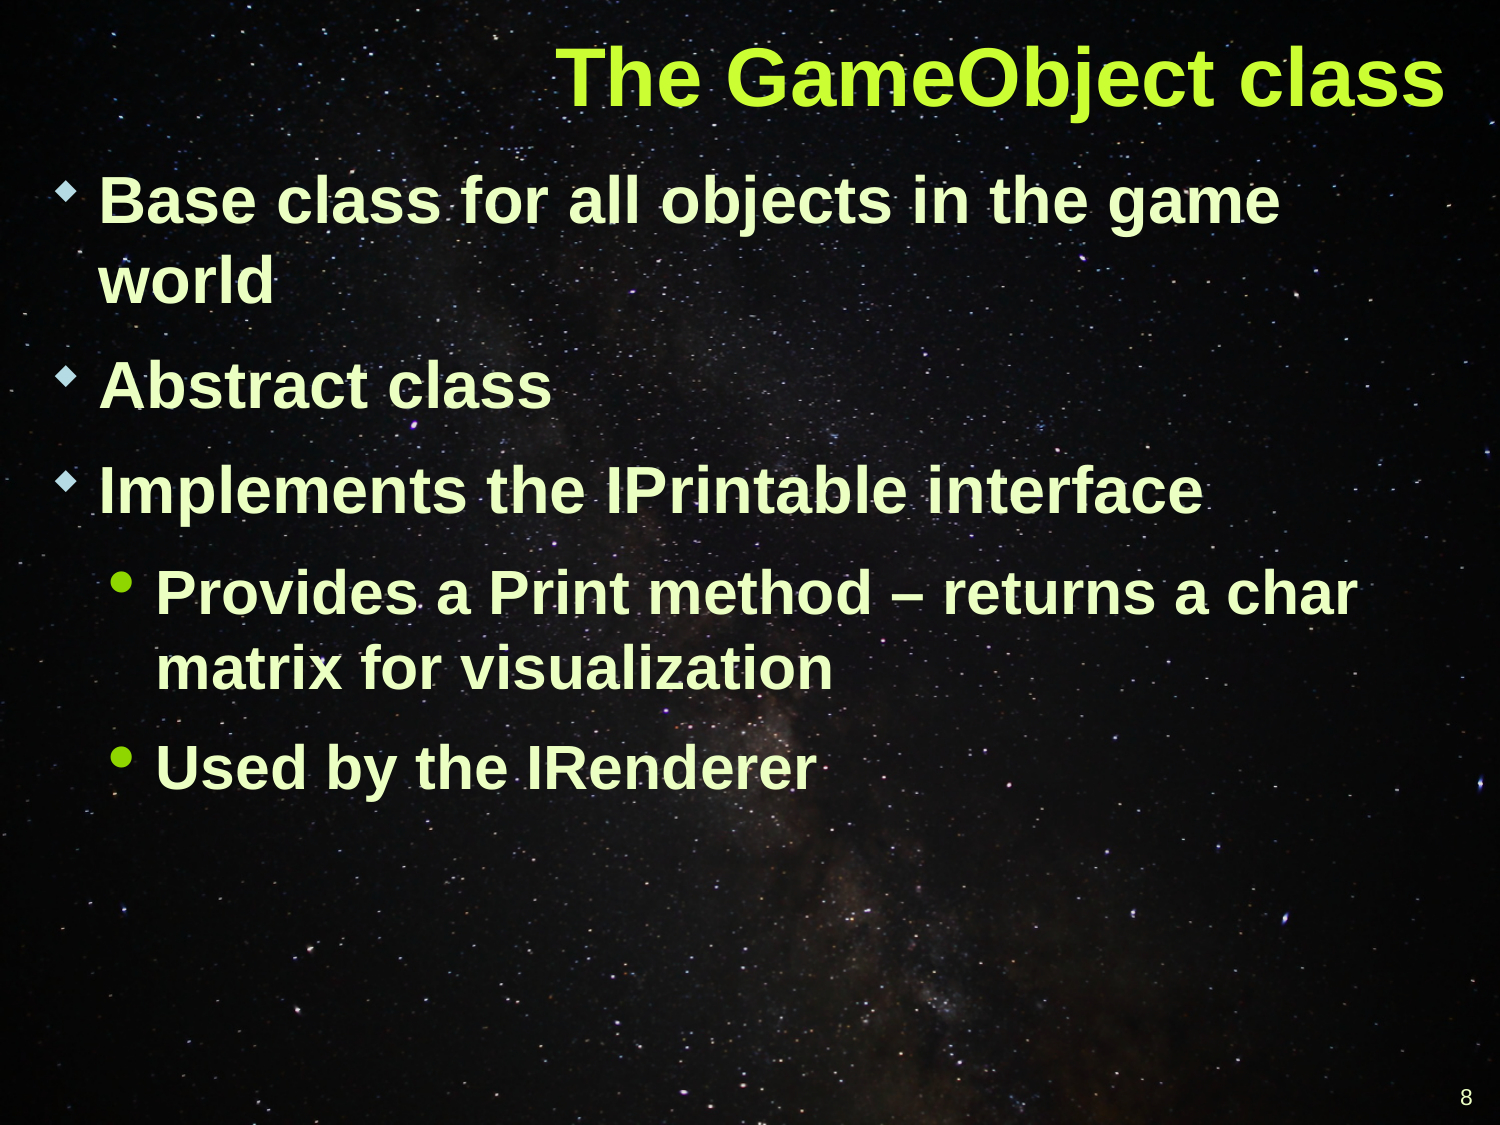

# The GameObject class
Base class for all objects in the game world
Abstract class
Implements the IPrintable interface
Provides a Print method – returns a char matrix for visualization
Used by the IRenderer

8